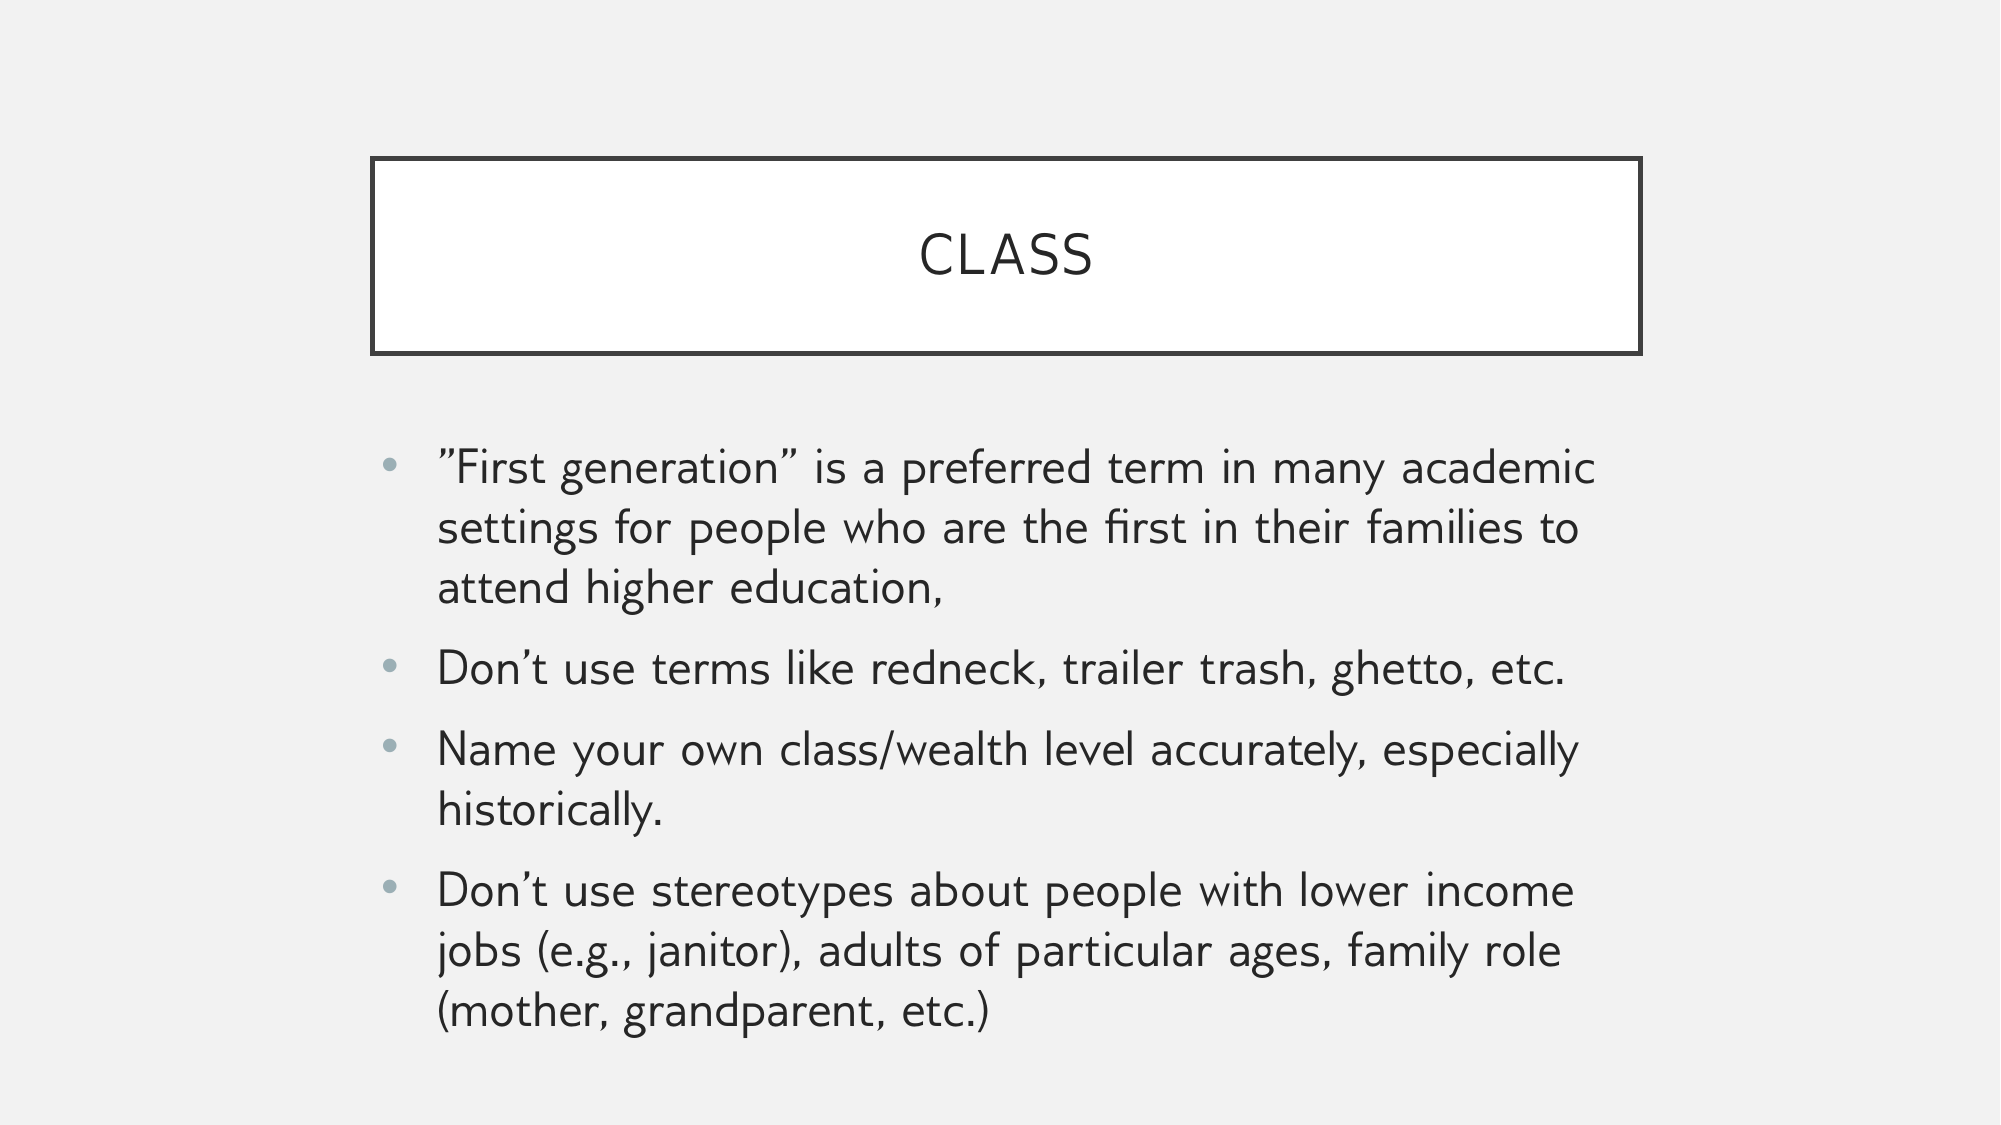

# Class
”First generation” is a preferred term in many academic settings for people who are the first in their families to attend higher education,
Don’t use terms like redneck, trailer trash, ghetto, etc.
Name your own class/wealth level accurately, especially historically.
Don’t use stereotypes about people with lower income jobs (e.g., janitor), adults of particular ages, family role (mother, grandparent, etc.)